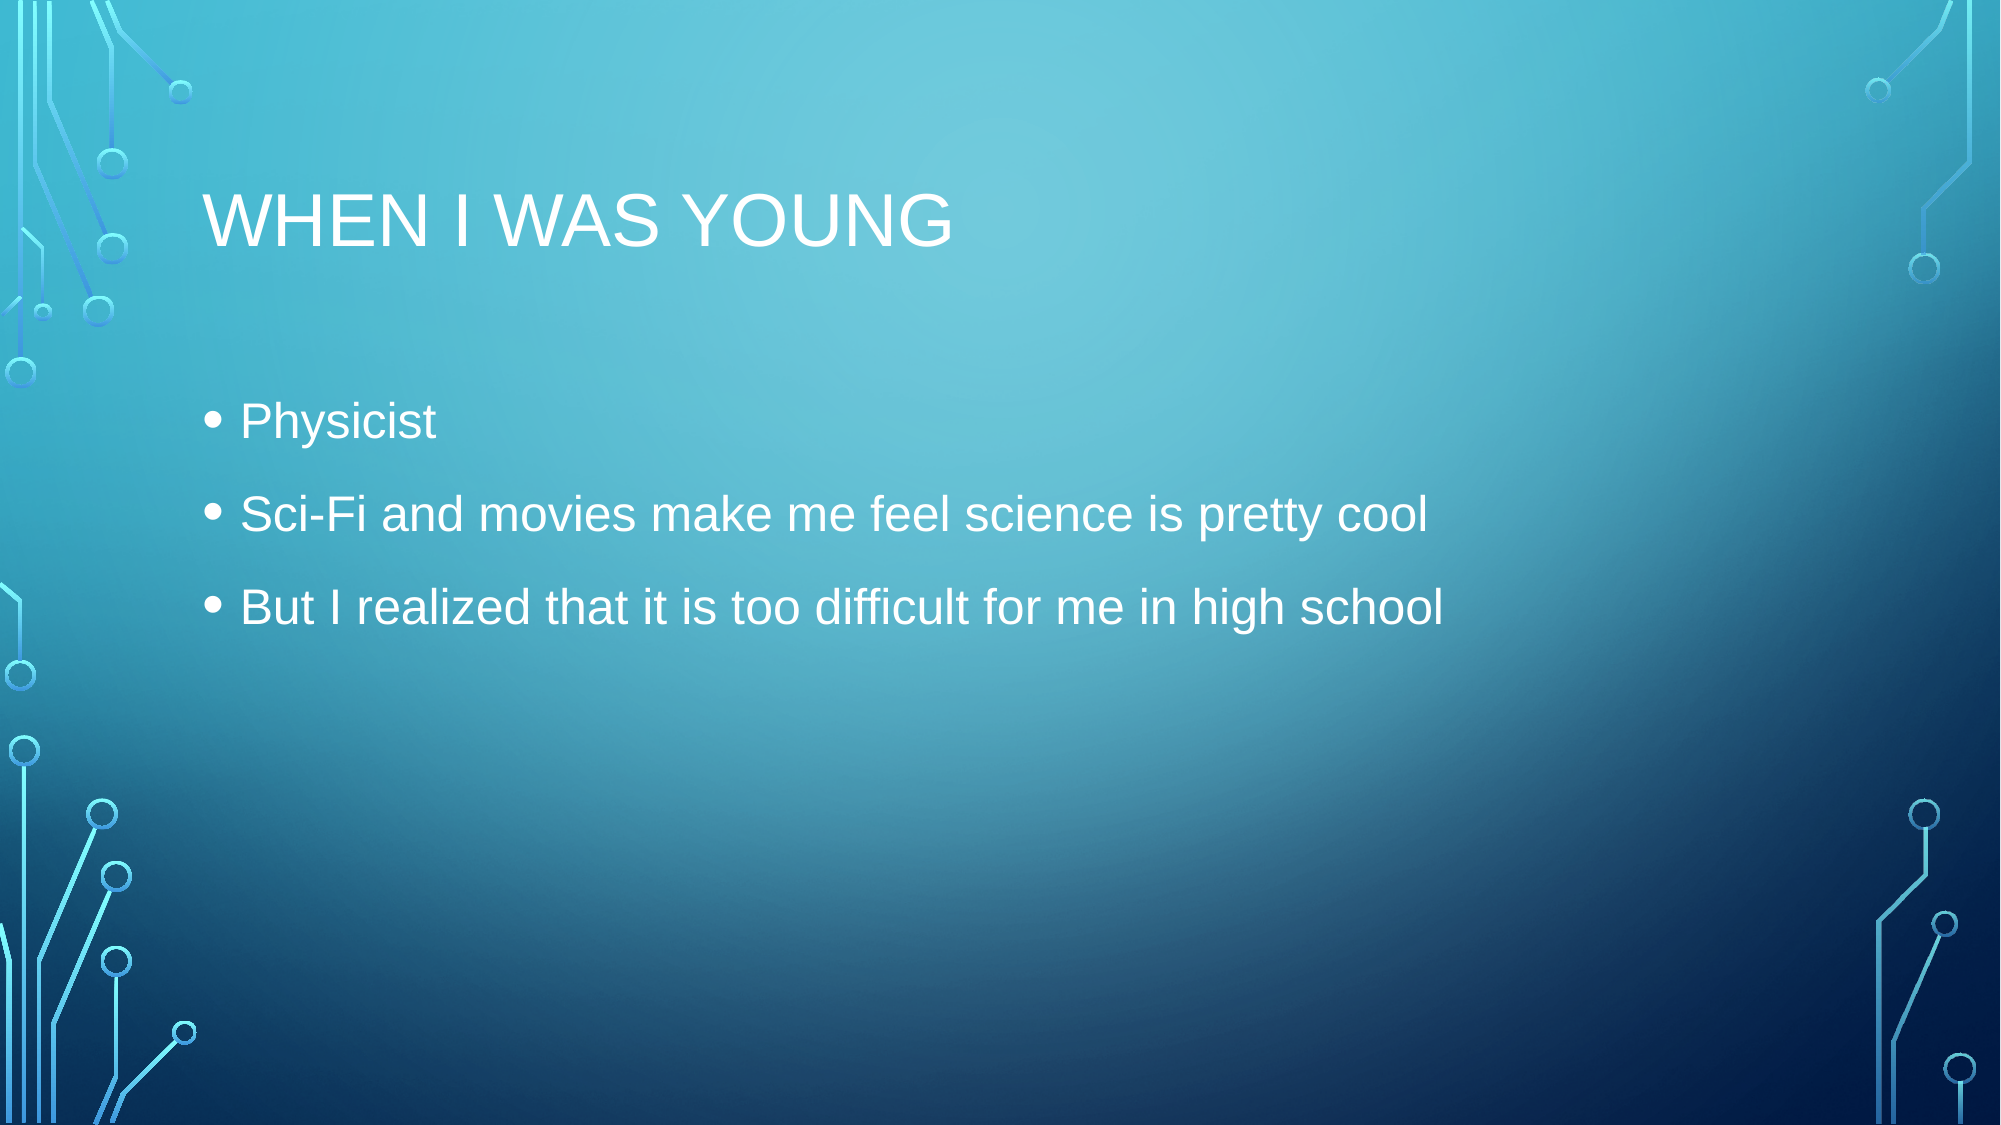

# when i was young
Physicist
Sci-Fi and movies make me feel science is pretty cool
But I realized that it is too difficult for me in high school